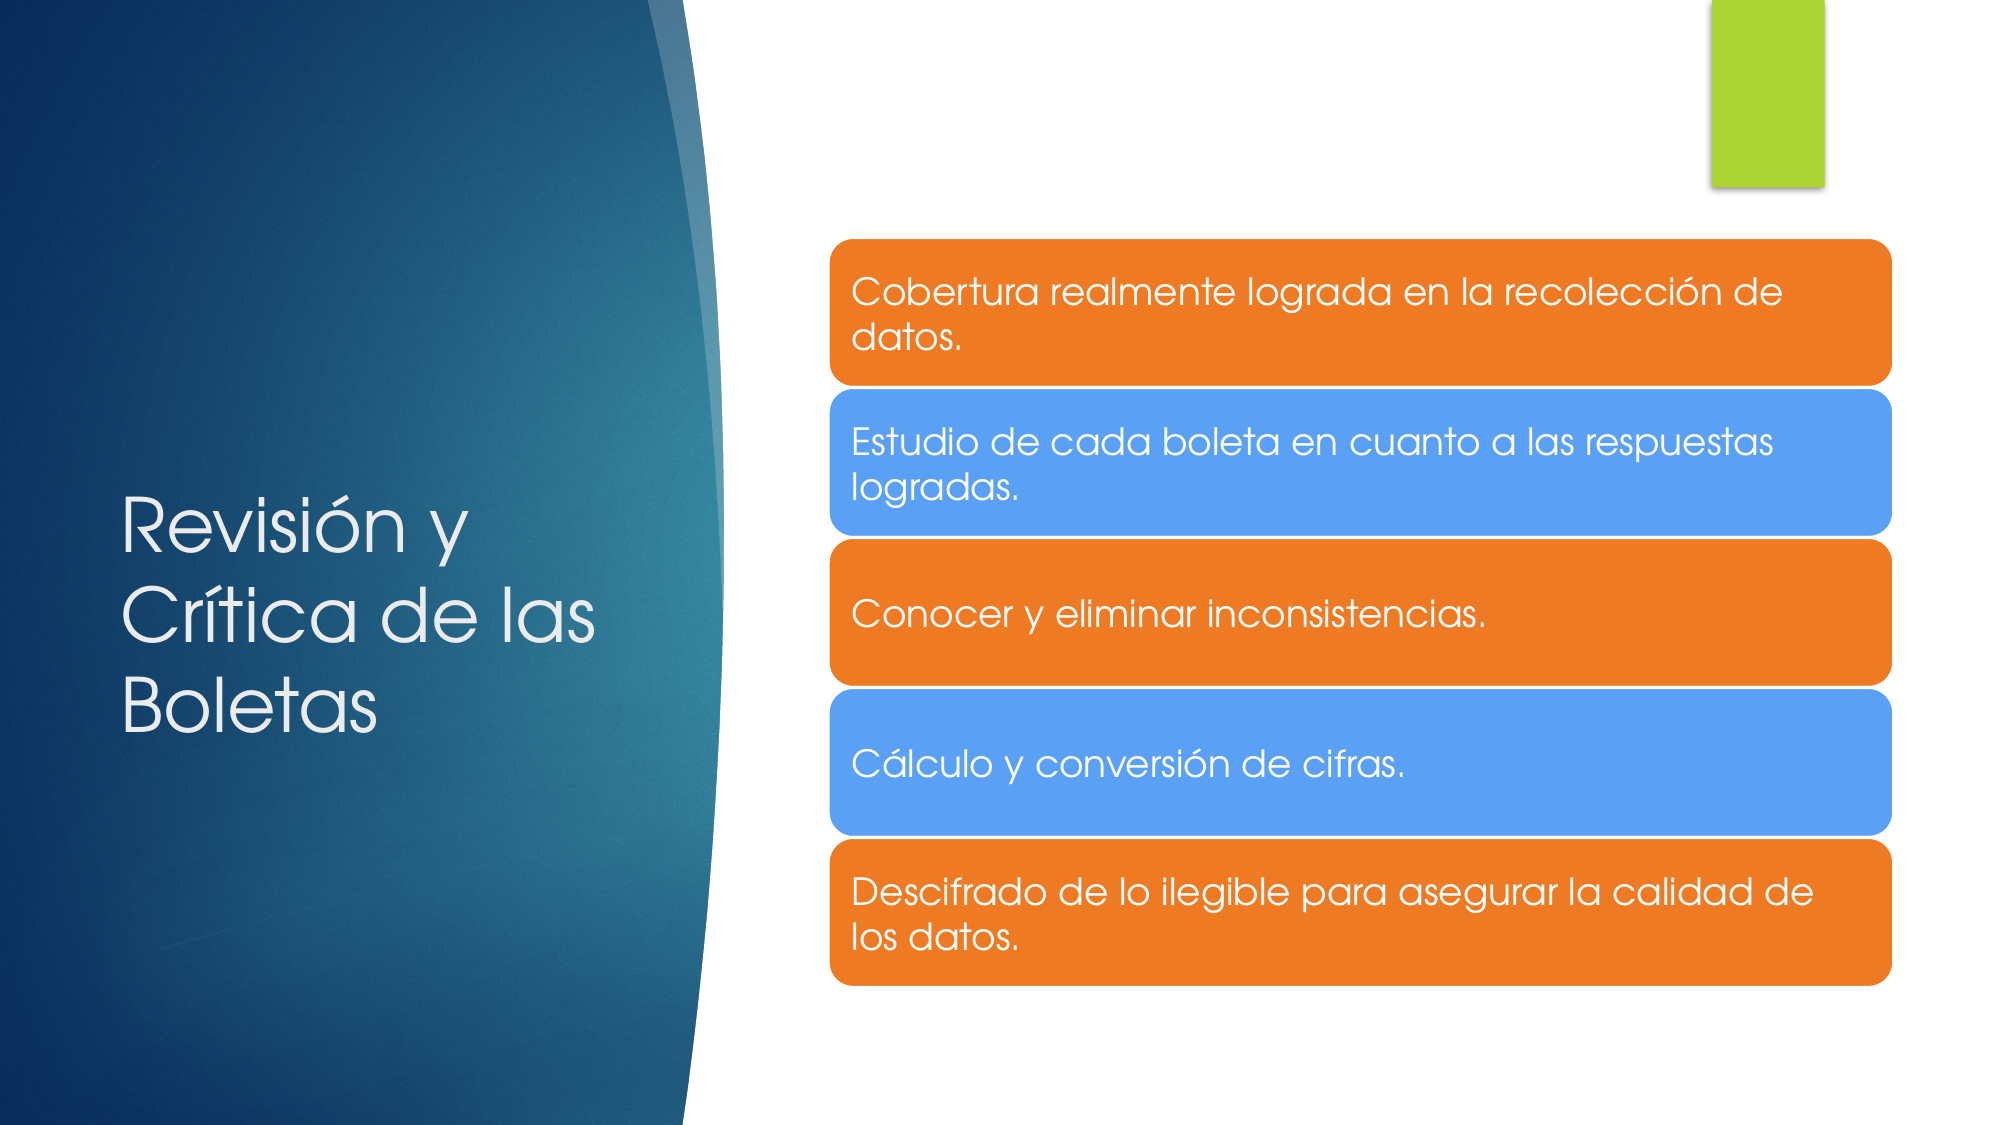

# Revisión y Crítica de las Boletas
Cobertura realmente lograda en la recolección de datos.
Estudio de cada boleta en cuanto a las respuestas logradas.
Conocer y eliminar inconsistencias.
Cálculo y conversión de cifras.
Descifrado de lo ilegible para asegurar la calidad de los datos.